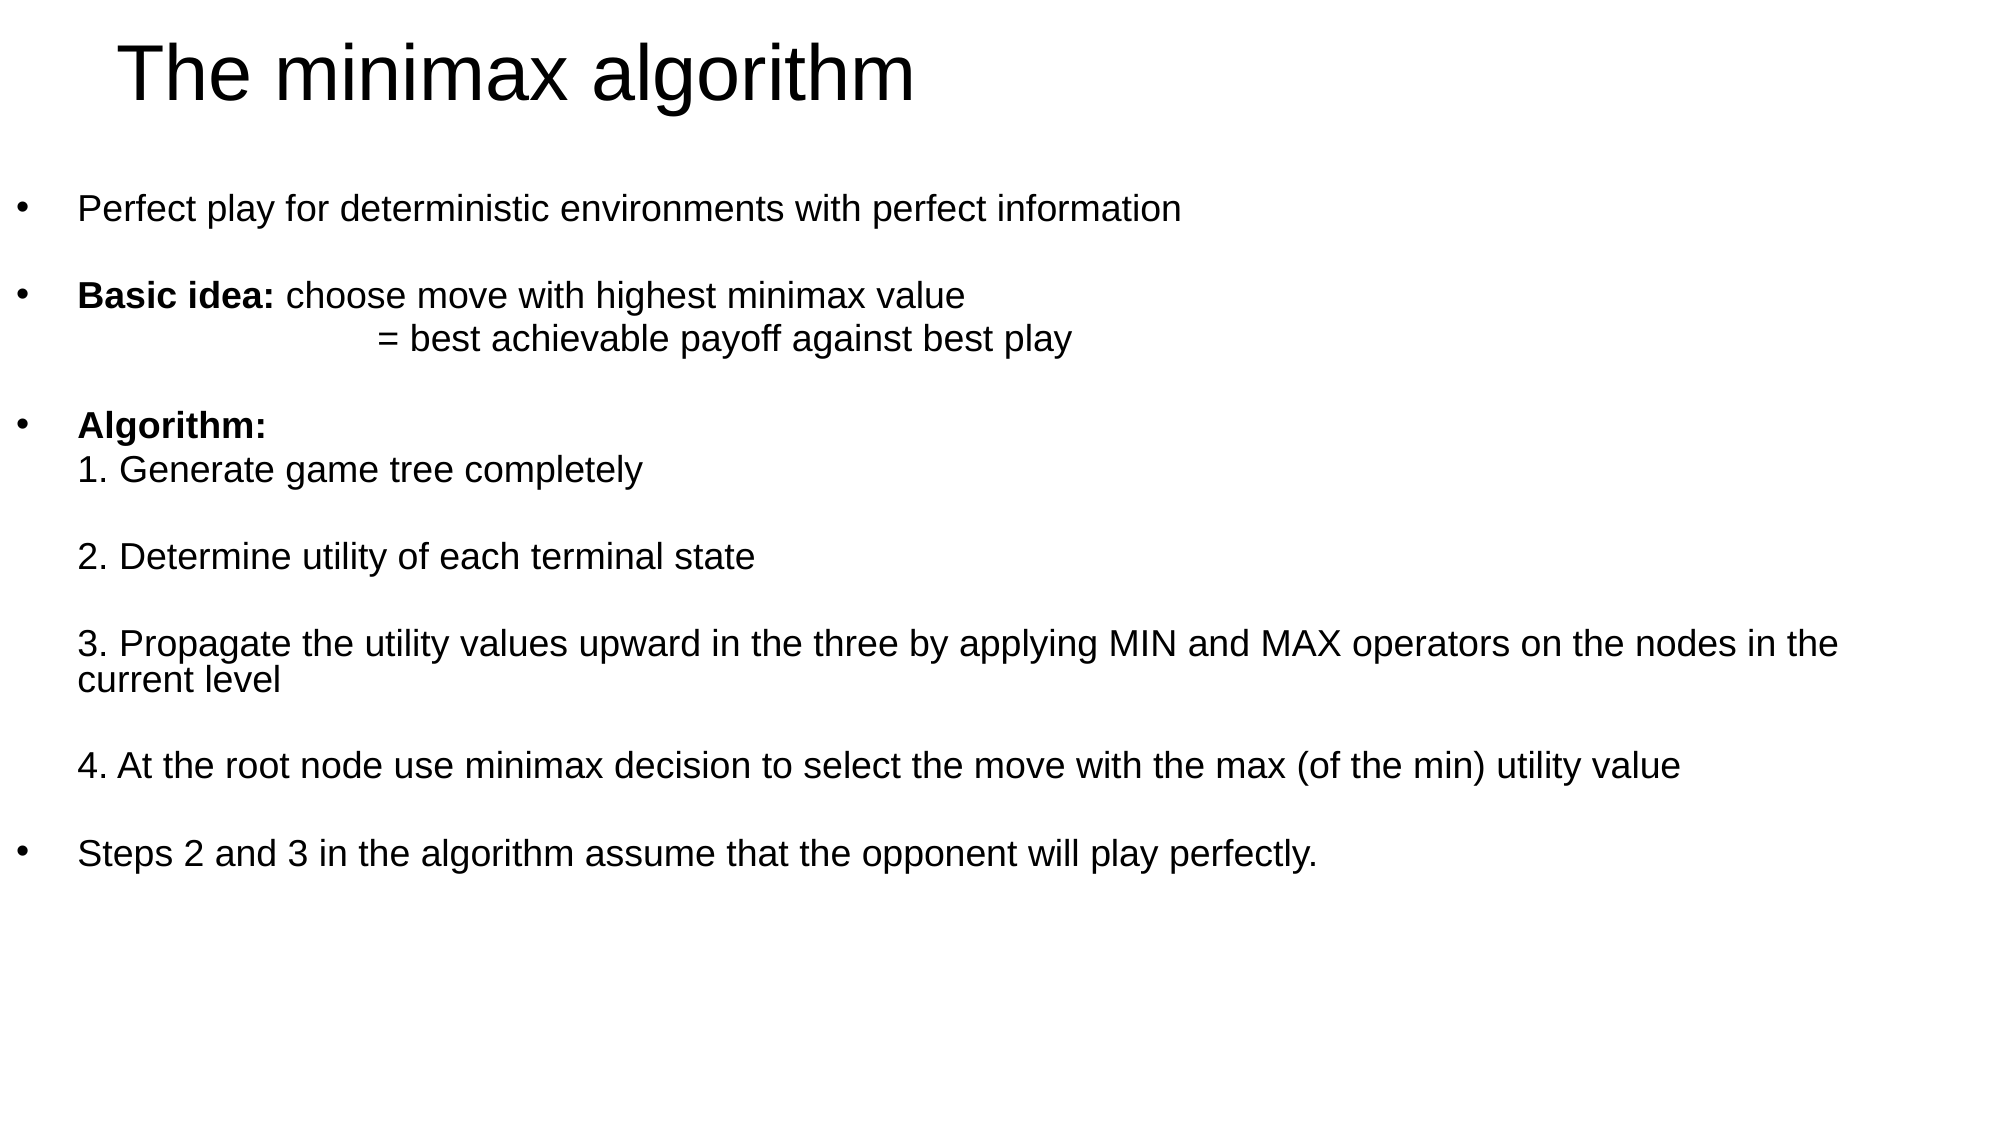

# The minimax algorithm
Perfect play for deterministic environments with perfect information

Basic idea: choose move with highest minimax value
			= best achievable payoff against best play

Algorithm:
	1. Generate game tree completely

	2. Determine utility of each terminal state

	3. Propagate the utility values upward in the three by applying MIN and MAX operators on the nodes in the     current level

	4. At the root node use minimax decision to select the move with the max (of the min) utility value

Steps 2 and 3 in the algorithm assume that the opponent will play perfectly.